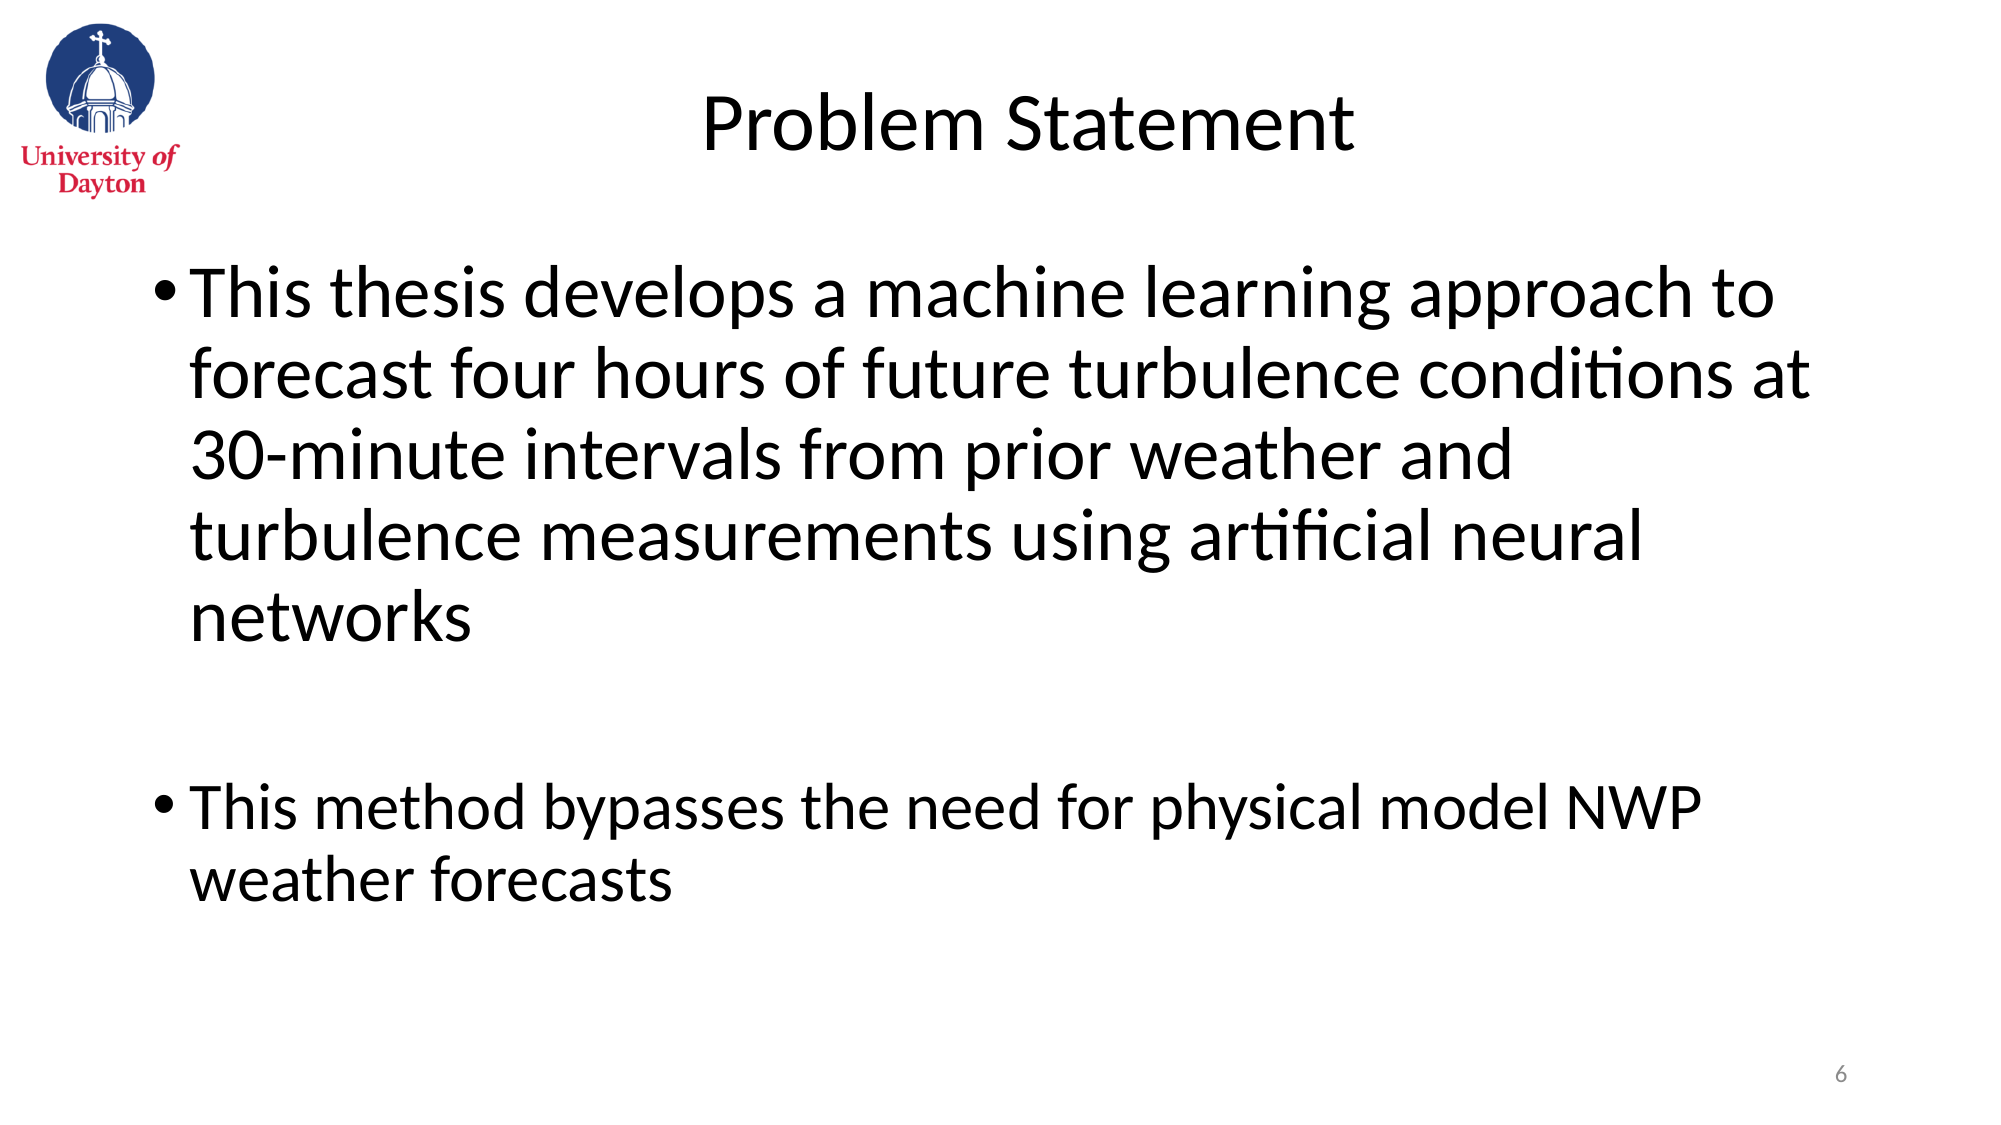

# Problem Statement
This thesis develops a machine learning approach to forecast four hours of future turbulence conditions at 30-minute intervals from prior weather and turbulence measurements using artificial neural networks

This method bypasses the need for physical model NWP weather forecasts
6